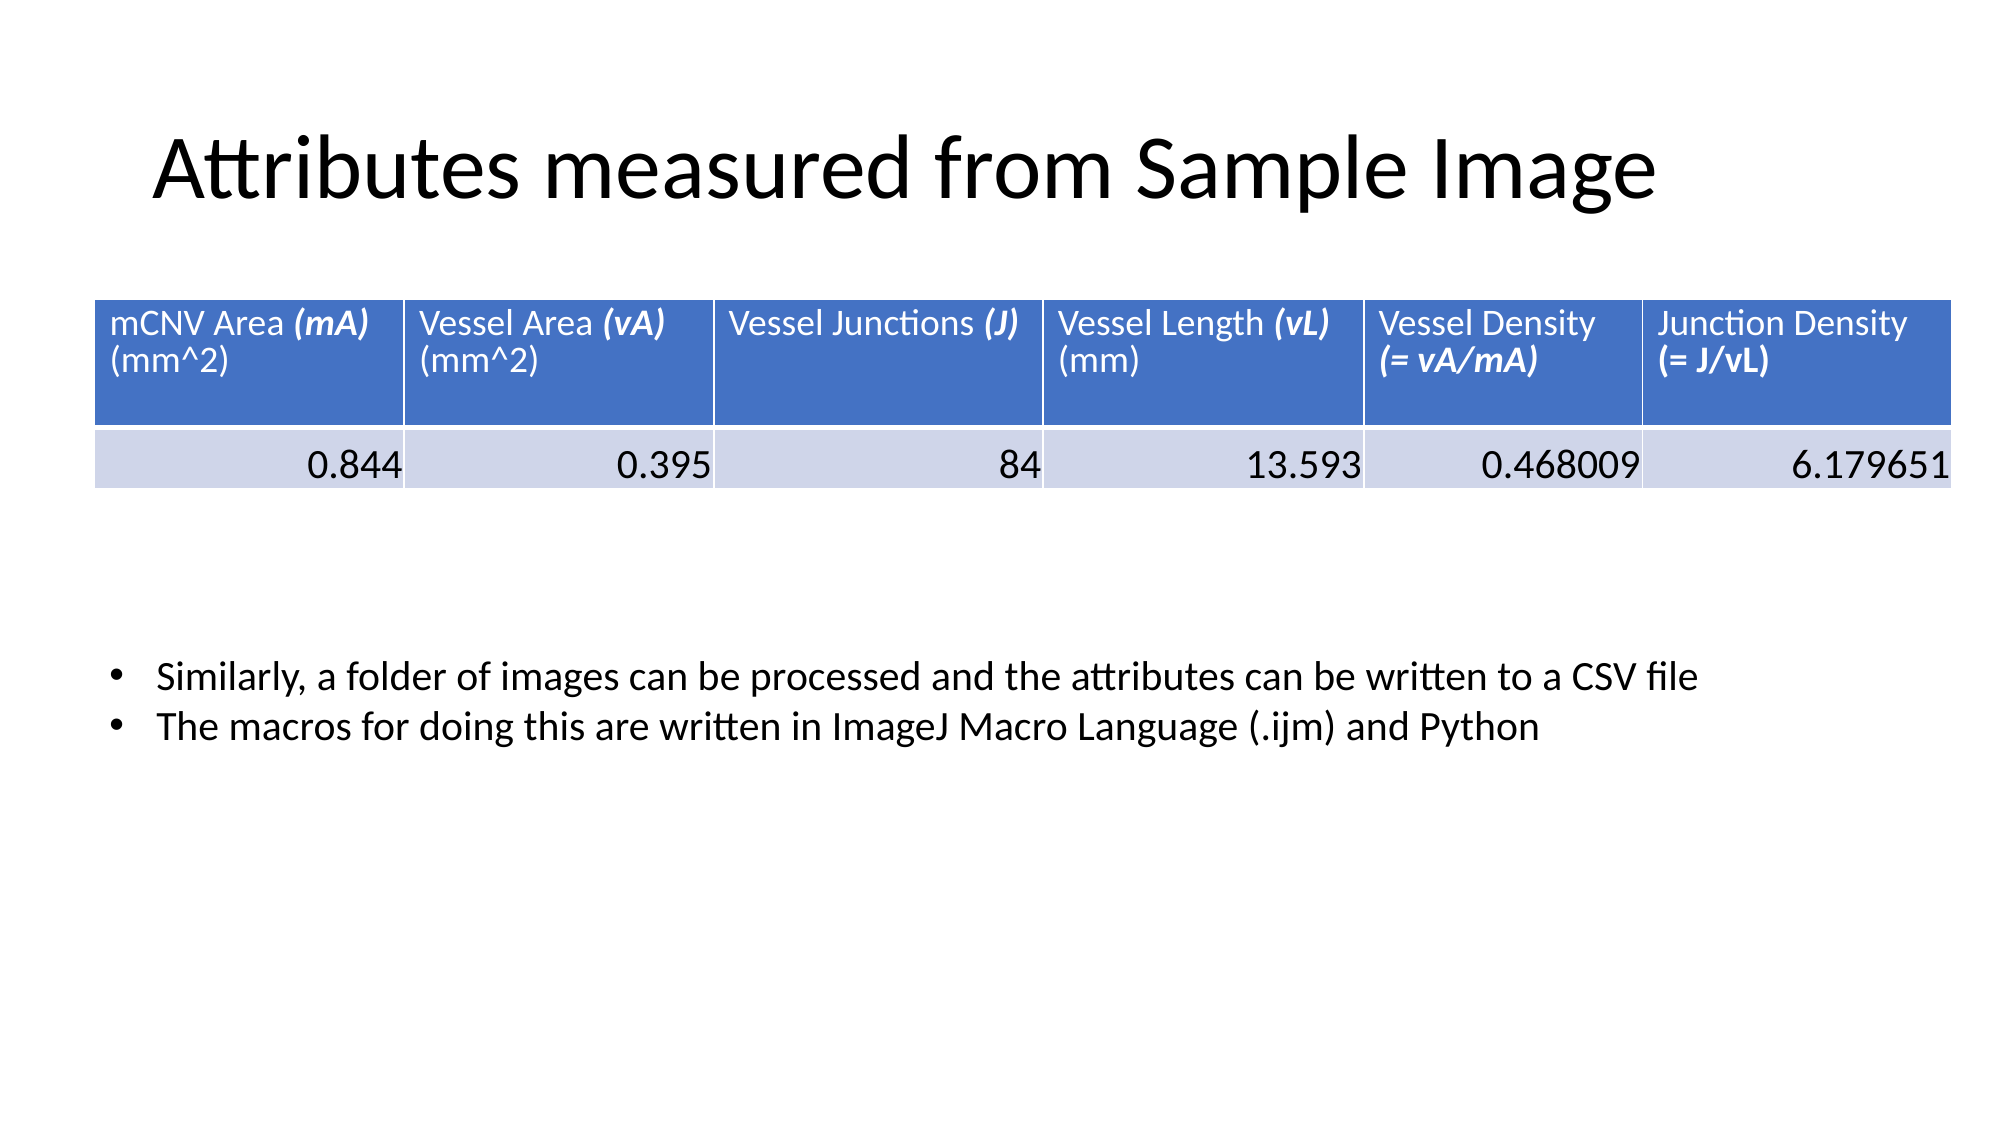

# Attributes measured from Sample Image
| mCNV Area (mA) (mm^2) | Vessel Area (vA) (mm^2) | Vessel Junctions (J) | Vessel Length (vL) (mm) | Vessel Density (= vA/mA) | Junction Density (= J/vL) |
| --- | --- | --- | --- | --- | --- |
| 0.844 | 0.395 | 84 | 13.593 | 0.468009 | 6.179651 |
Similarly, a folder of images can be processed and the attributes can be written to a CSV file
The macros for doing this are written in ImageJ Macro Language (.ijm) and Python